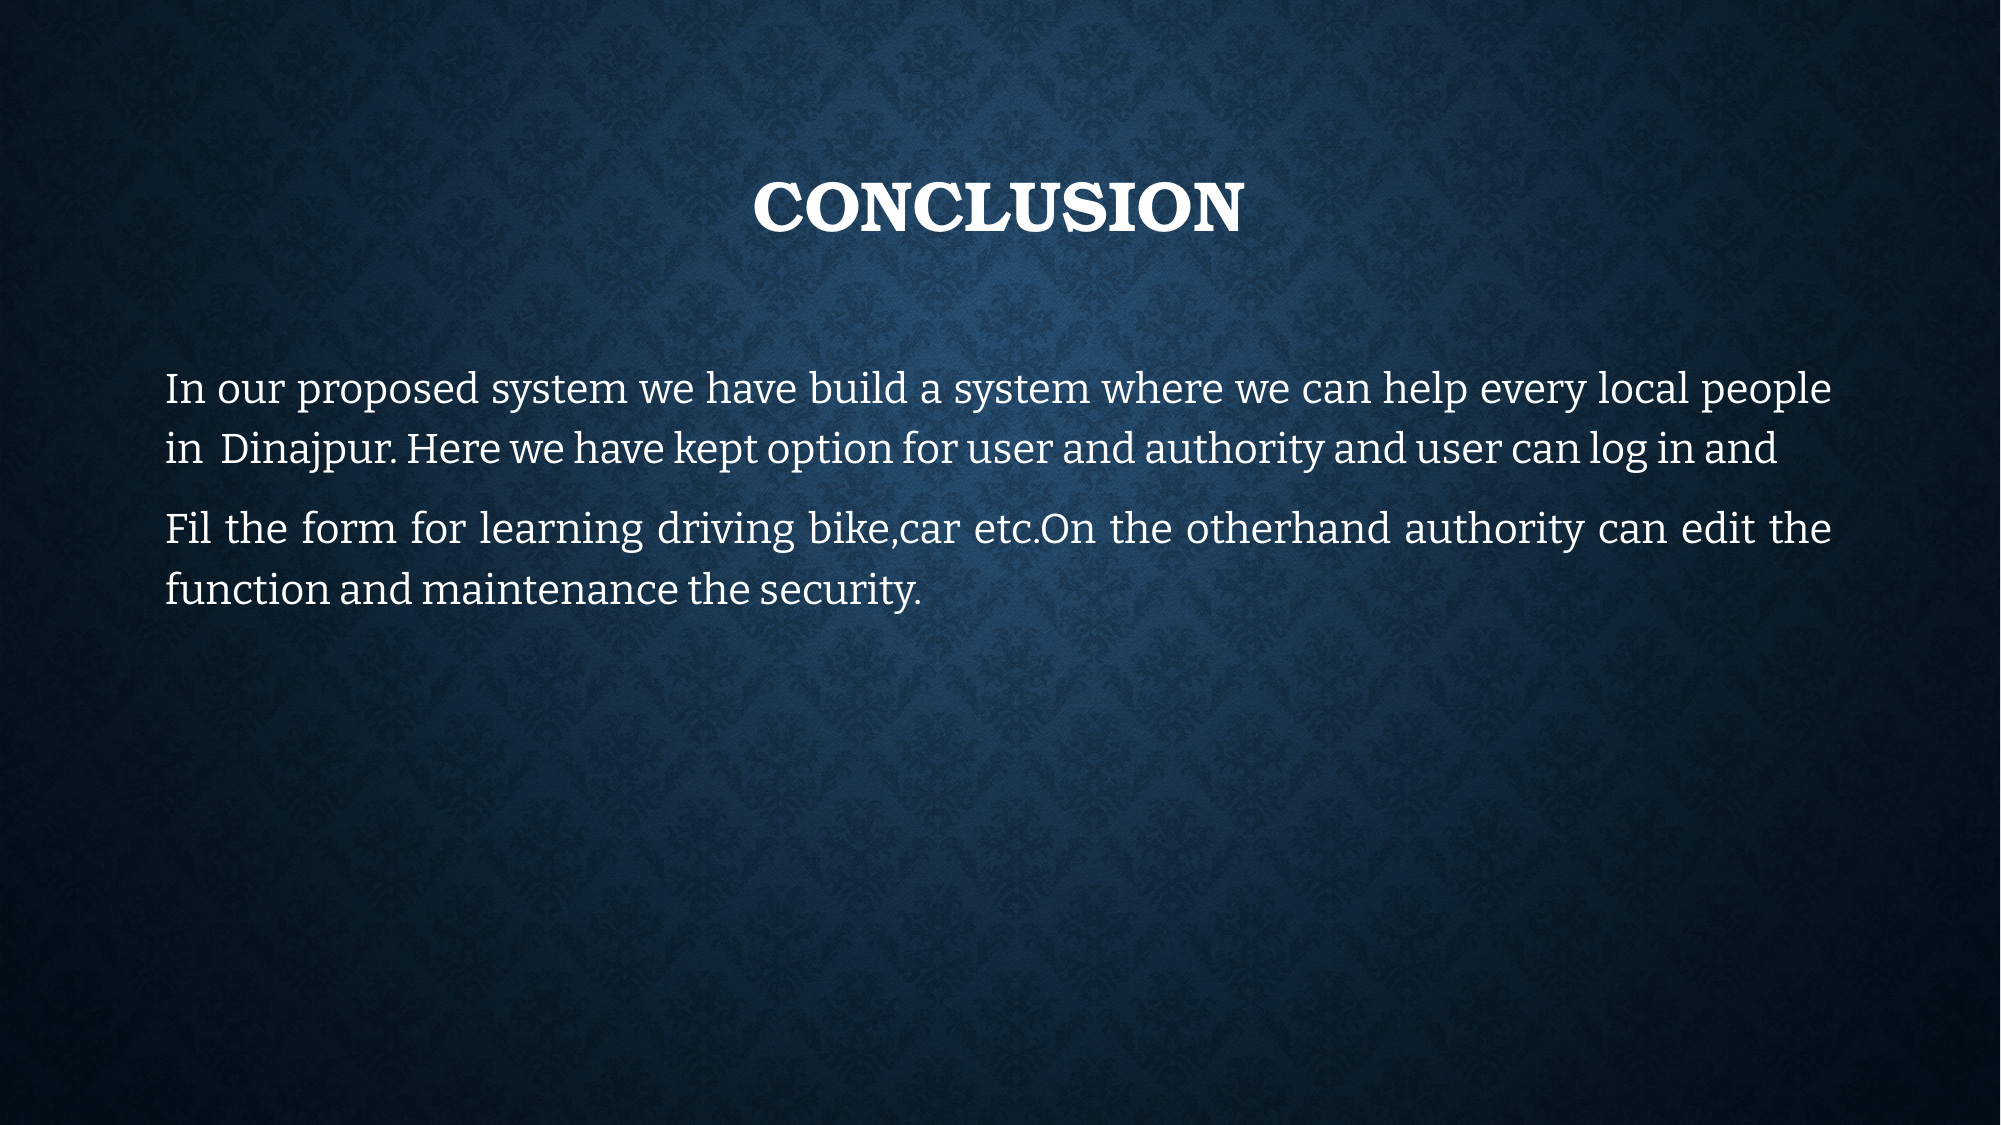

# Conclusion
In our proposed system we have build a system where we can help every local people in  Dinajpur. Here we have kept option for user and authority and user can log in and
Fil the form for learning driving bike,car etc.On the otherhand authority can edit the function and maintenance the security.